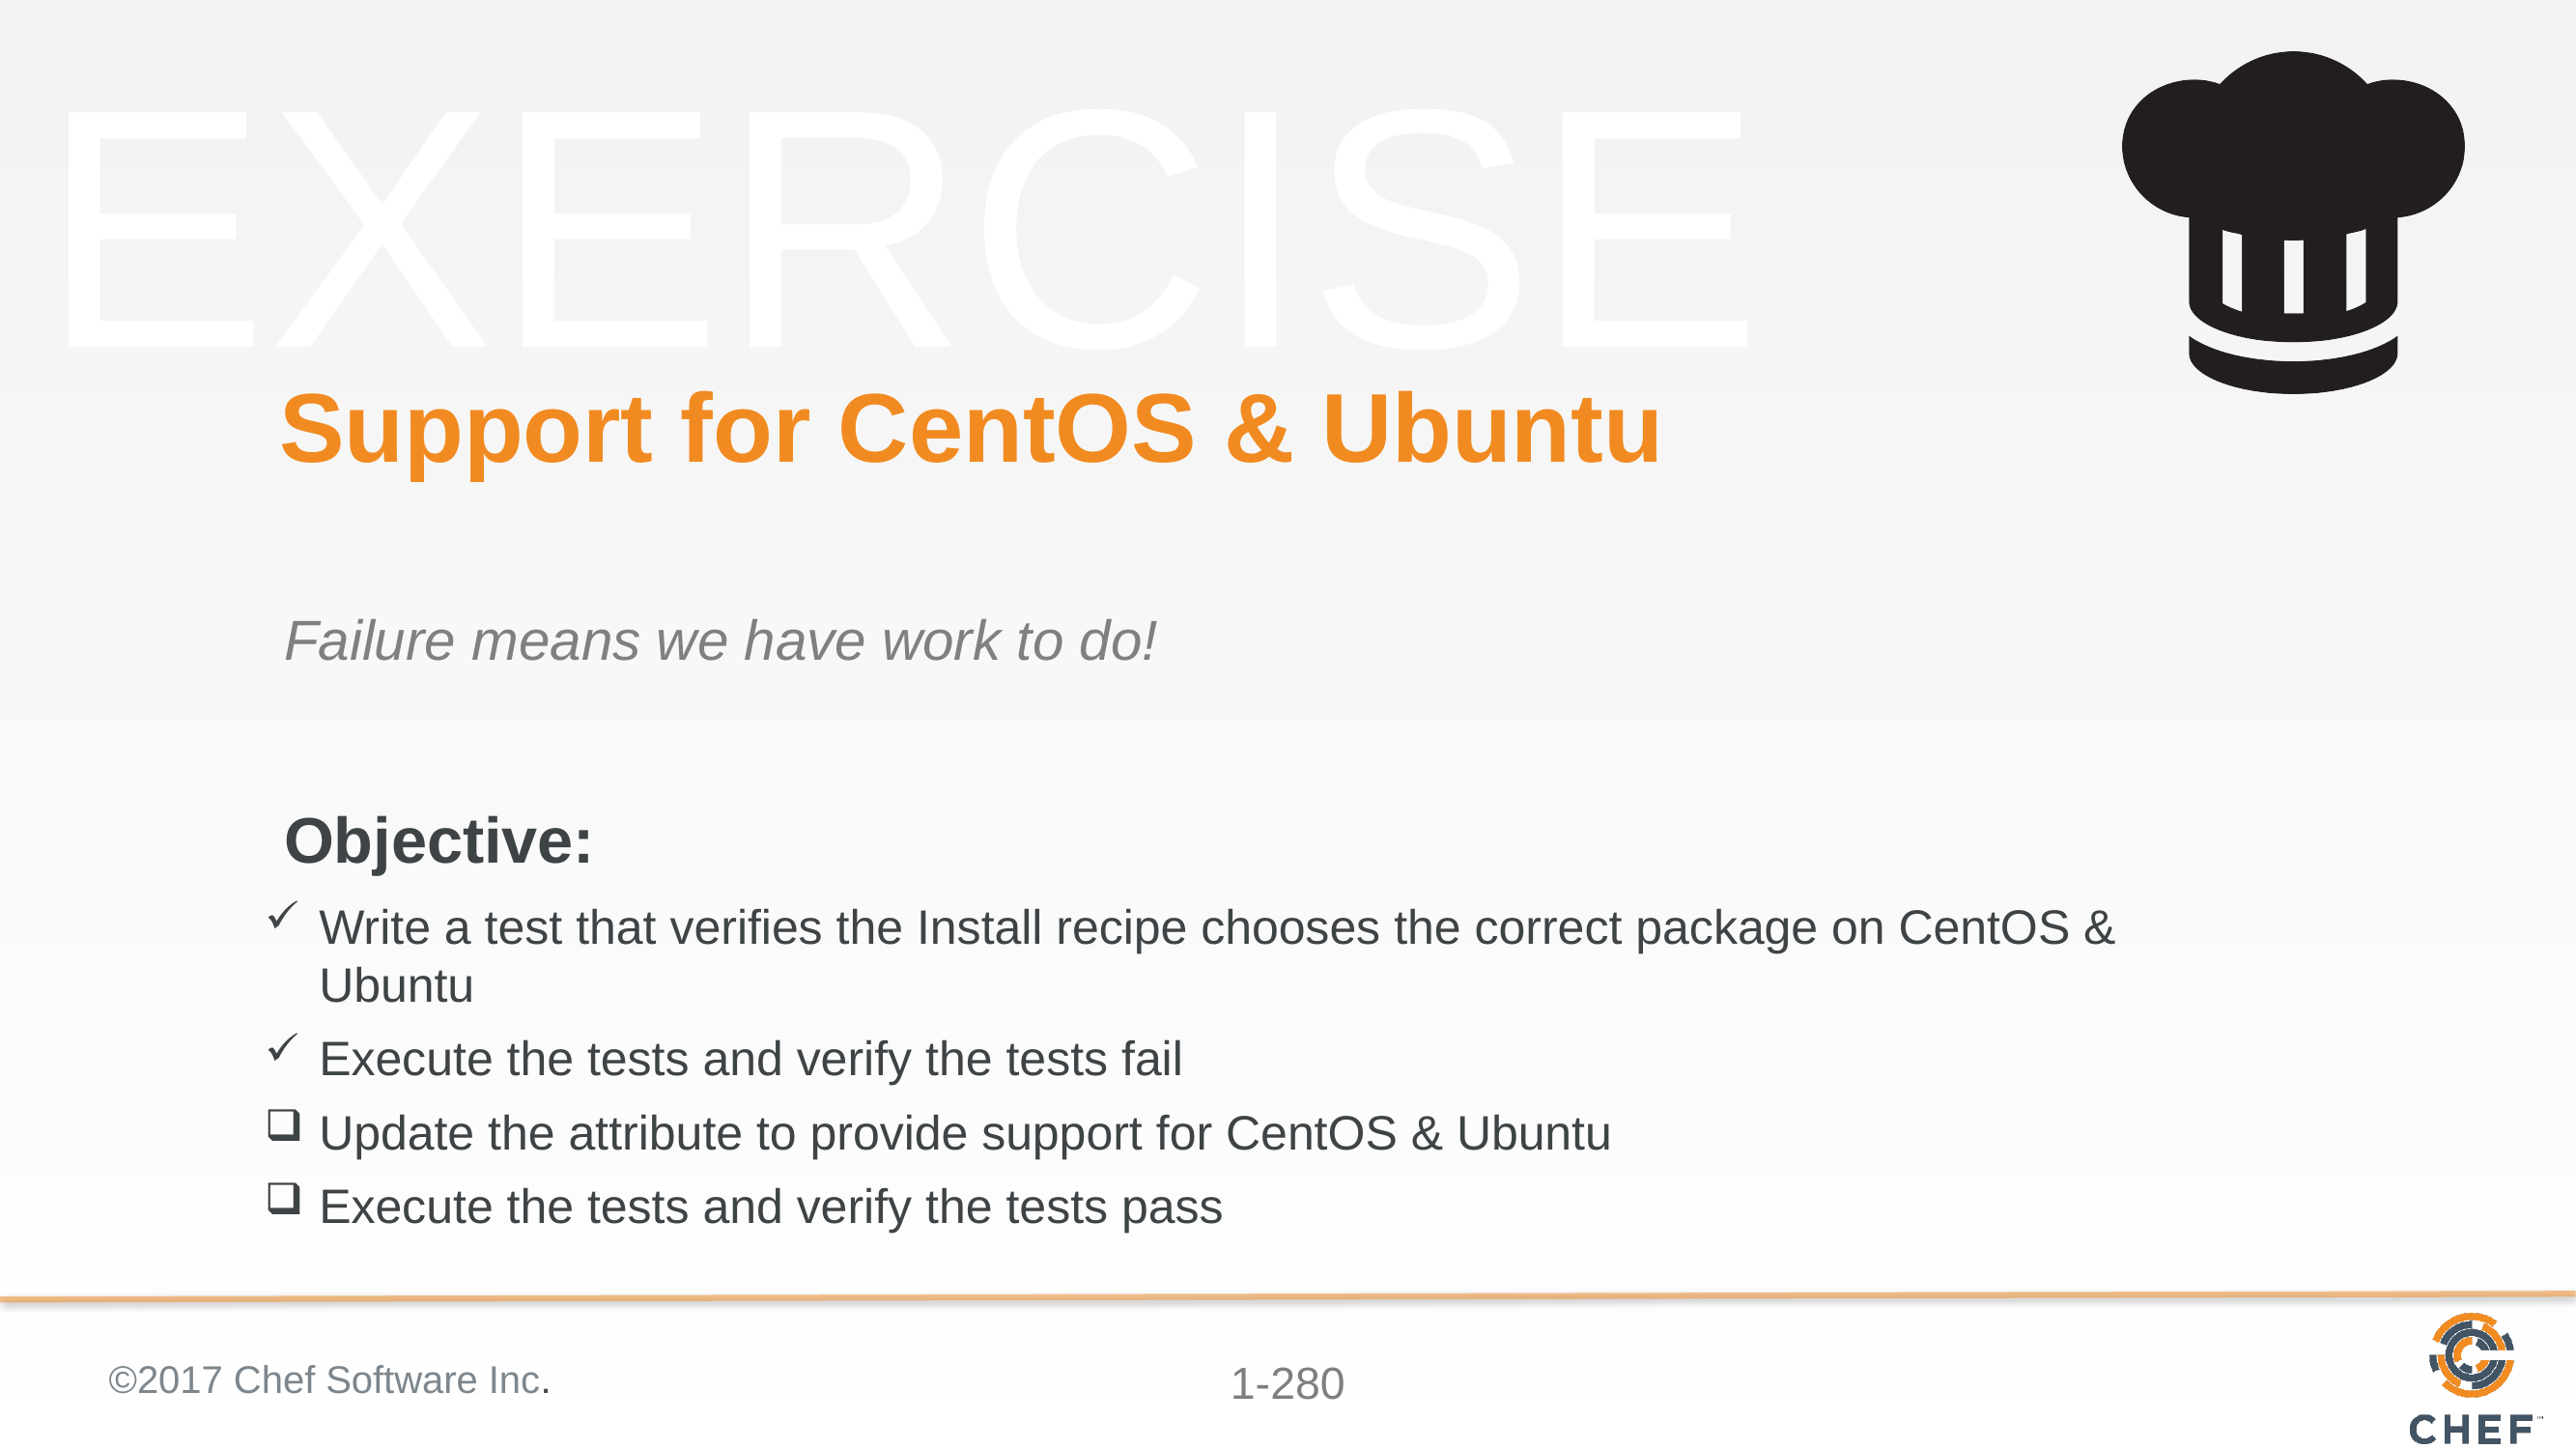

# Support for CentOS & Ubuntu
Failure means we have work to do!
Write a test that verifies the Install recipe chooses the correct package on CentOS & Ubuntu
Execute the tests and verify the tests fail
Update the attribute to provide support for CentOS & Ubuntu
Execute the tests and verify the tests pass